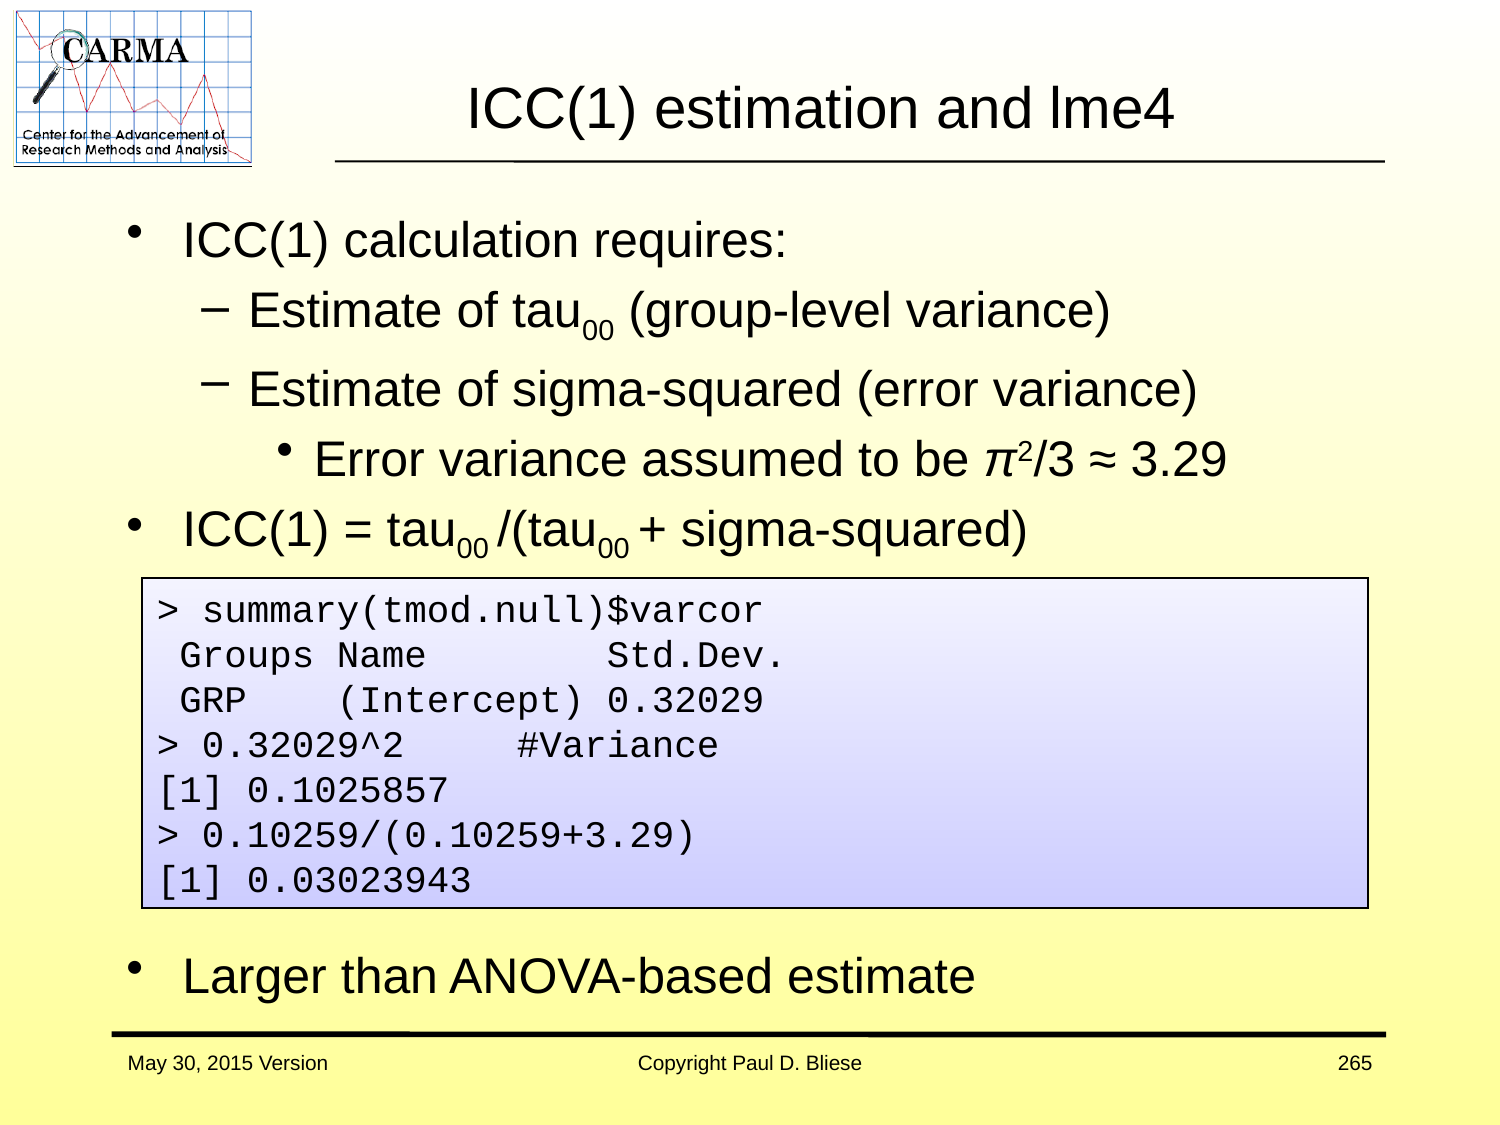

# ICC(1) estimation and lme4
ICC(1) calculation requires:
Estimate of tau00 (group-level variance)
Estimate of sigma-squared (error variance)
Error variance assumed to be π2/3 ≈ 3.29
ICC(1) = tau00 /(tau00 + sigma-squared)

Larger than ANOVA-based estimate

> summary(tmod.null)$varcor
 Groups Name        Std.Dev.
 GRP    (Intercept) 0.32029
> 0.32029^2     #Variance
[1] 0.1025857
> 0.10259/(0.10259+3.29)
[1] 0.03023943
May 30, 2015 Version
Copyright Paul D. Bliese
265